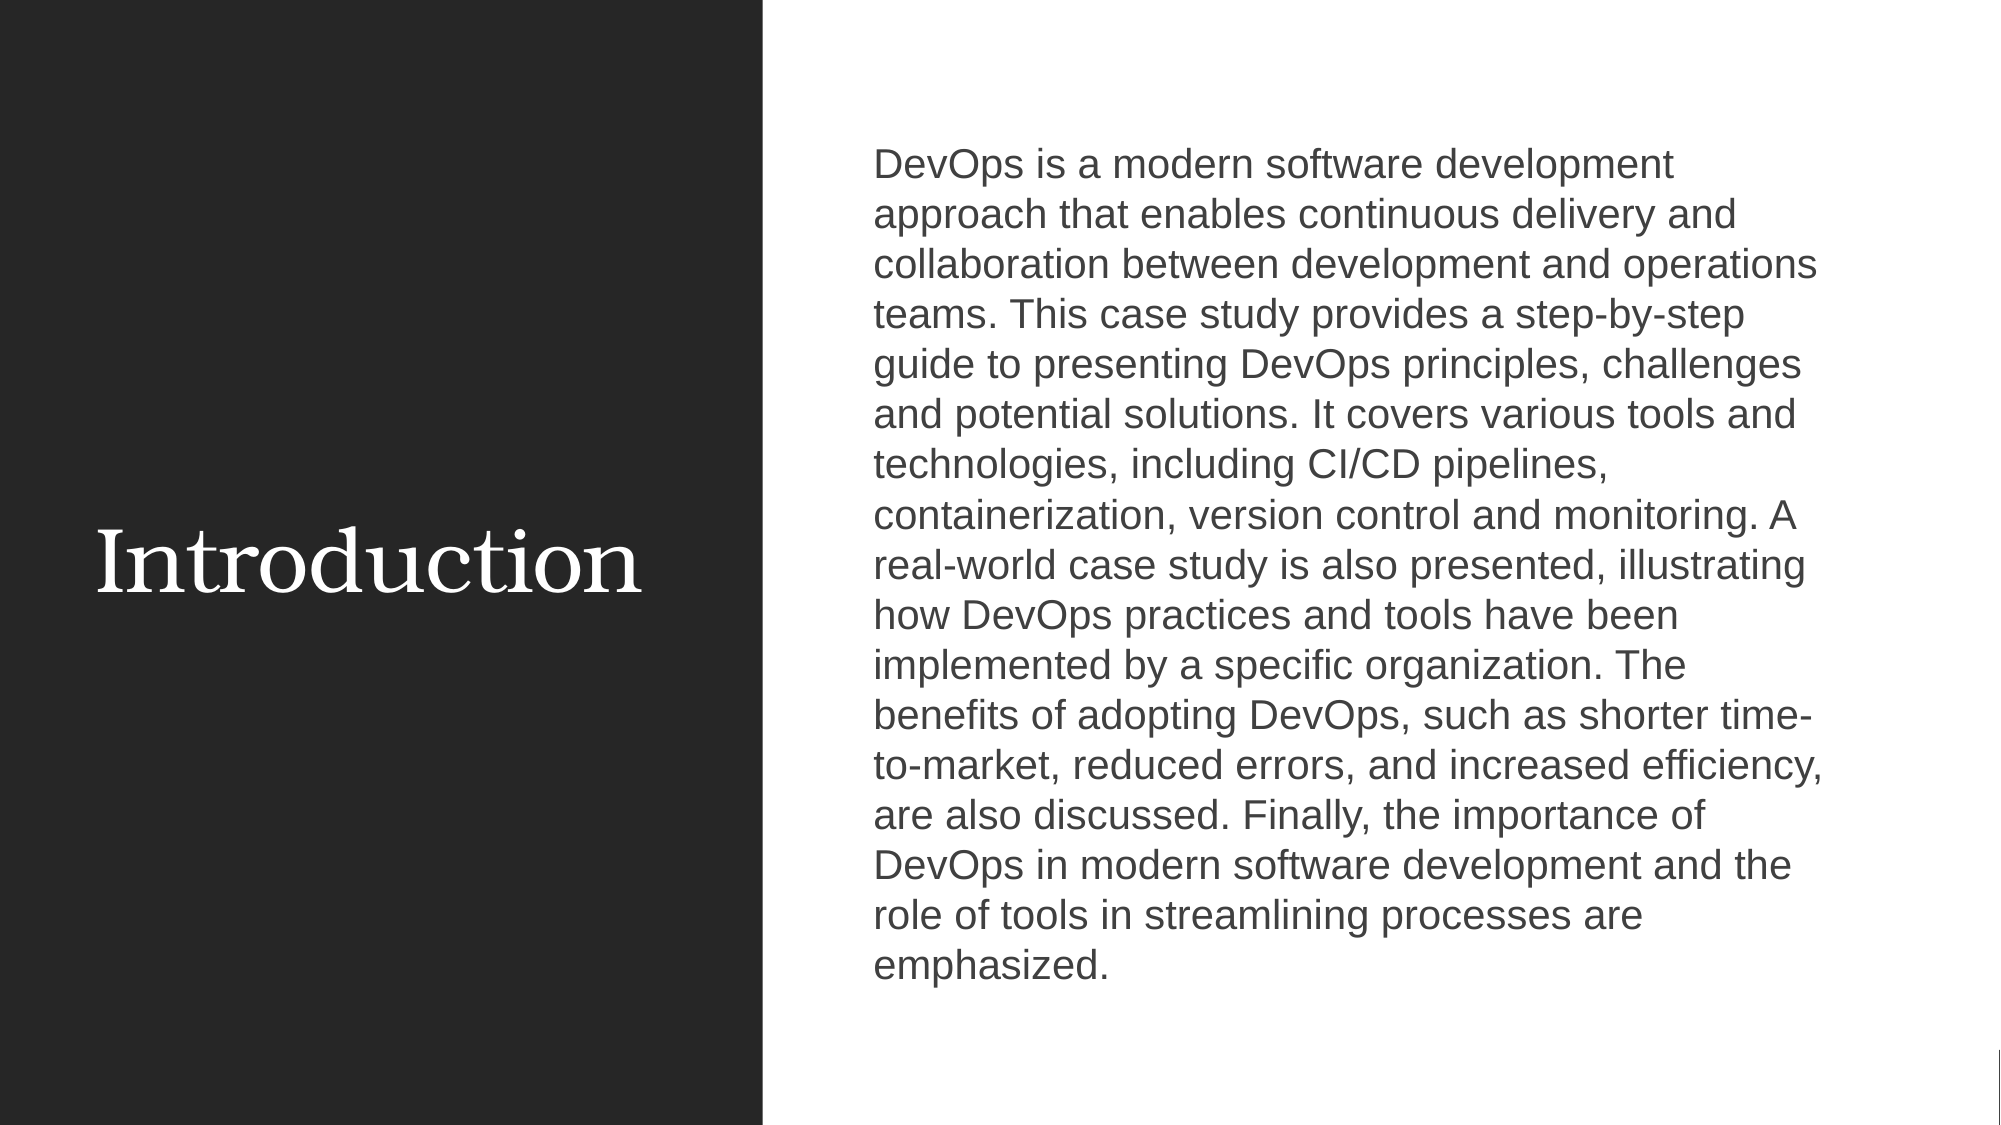

# Introduction
DevOps is a modern software development approach that enables continuous delivery and collaboration between development and operations teams. This case study provides a step-by-step guide to presenting DevOps principles, challenges and potential solutions. It covers various tools and technologies, including CI/CD pipelines, containerization, version control and monitoring. A real-world case study is also presented, illustrating how DevOps practices and tools have been implemented by a specific organization. The benefits of adopting DevOps, such as shorter time-to-market, reduced errors, and increased efficiency, are also discussed. Finally, the importance of DevOps in modern software development and the role of tools in streamlining processes are emphasized.
20012531031_Tirth Shah
2